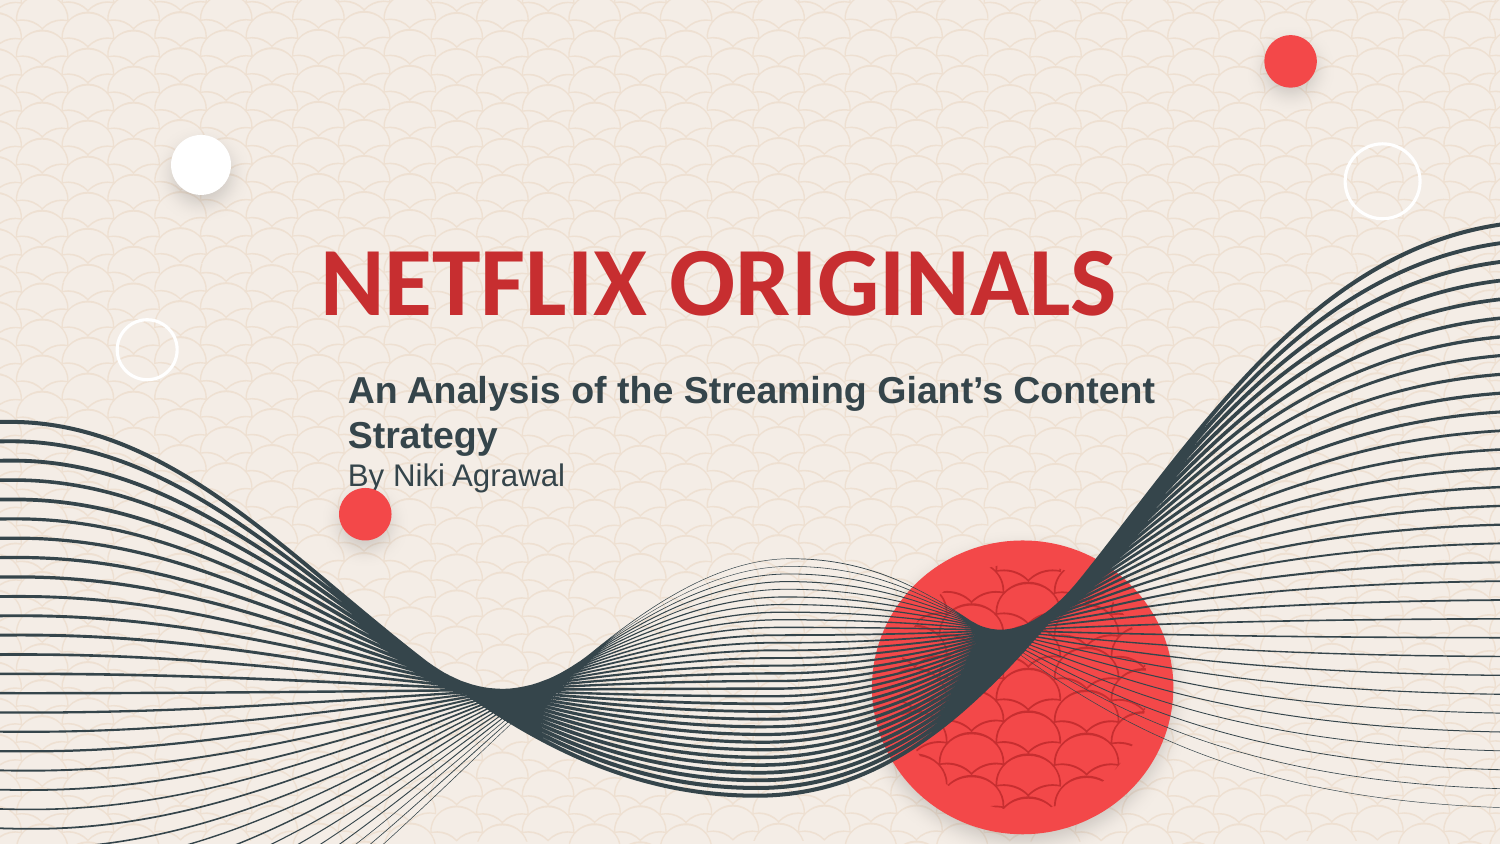

# NETFLIX ORIGINALS

An Analysis of the Streaming Giant’s Content Strategy
By Niki Agrawal